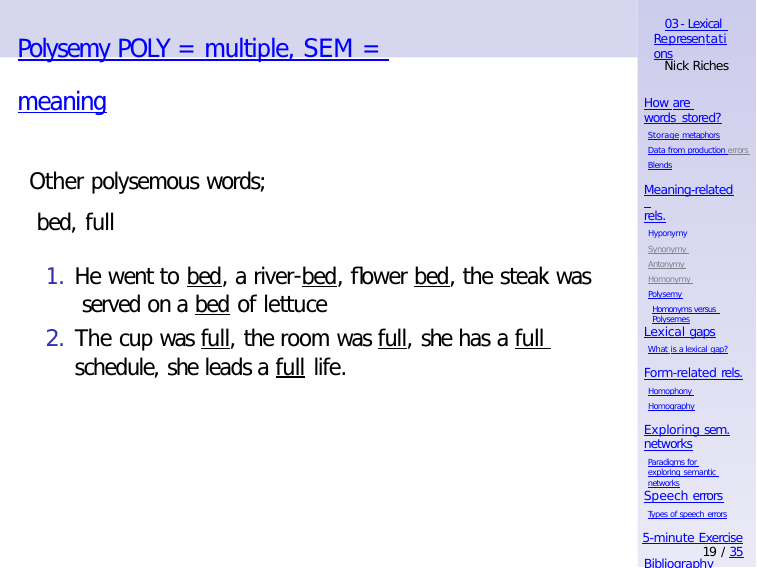

03 - Lexical  Representations
# Polysemy POLY = multiple, SEM = meaning
Nick Riches
How are words  stored?
Storage metaphors
Data from production errors  Blends
Other polysemous words;  bed, full
Meaning-related  rels.
Hyponymy  Synonymy  Antonymy  Homonymy  Polysemy
Homonyms versus  Polysemes
He went to bed, a river-bed, flower bed, the steak was  served on a bed of lettuce
The cup was full, the room was full, she has a full  schedule, she leads a full life.
Lexical gaps
What is a lexical gap?
Form-related rels.
Homophony  Homography
Exploring sem.
networks
Paradigms for exploring  semantic networks
Speech errors
Types of speech errors
5-minute Exercise
19 / 35
Bibliography